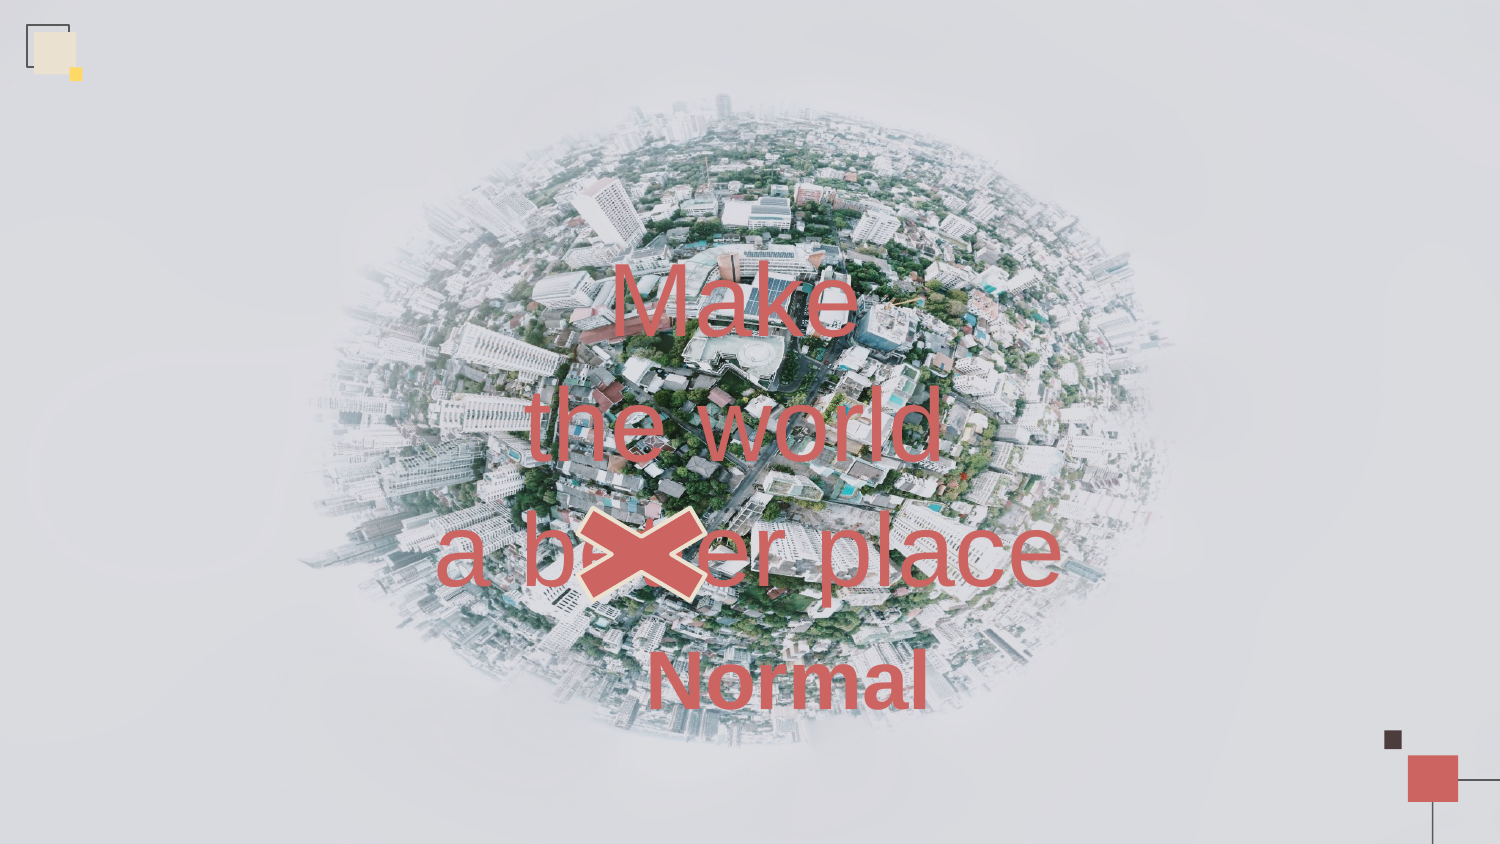

Make
the world
a better place

Normal